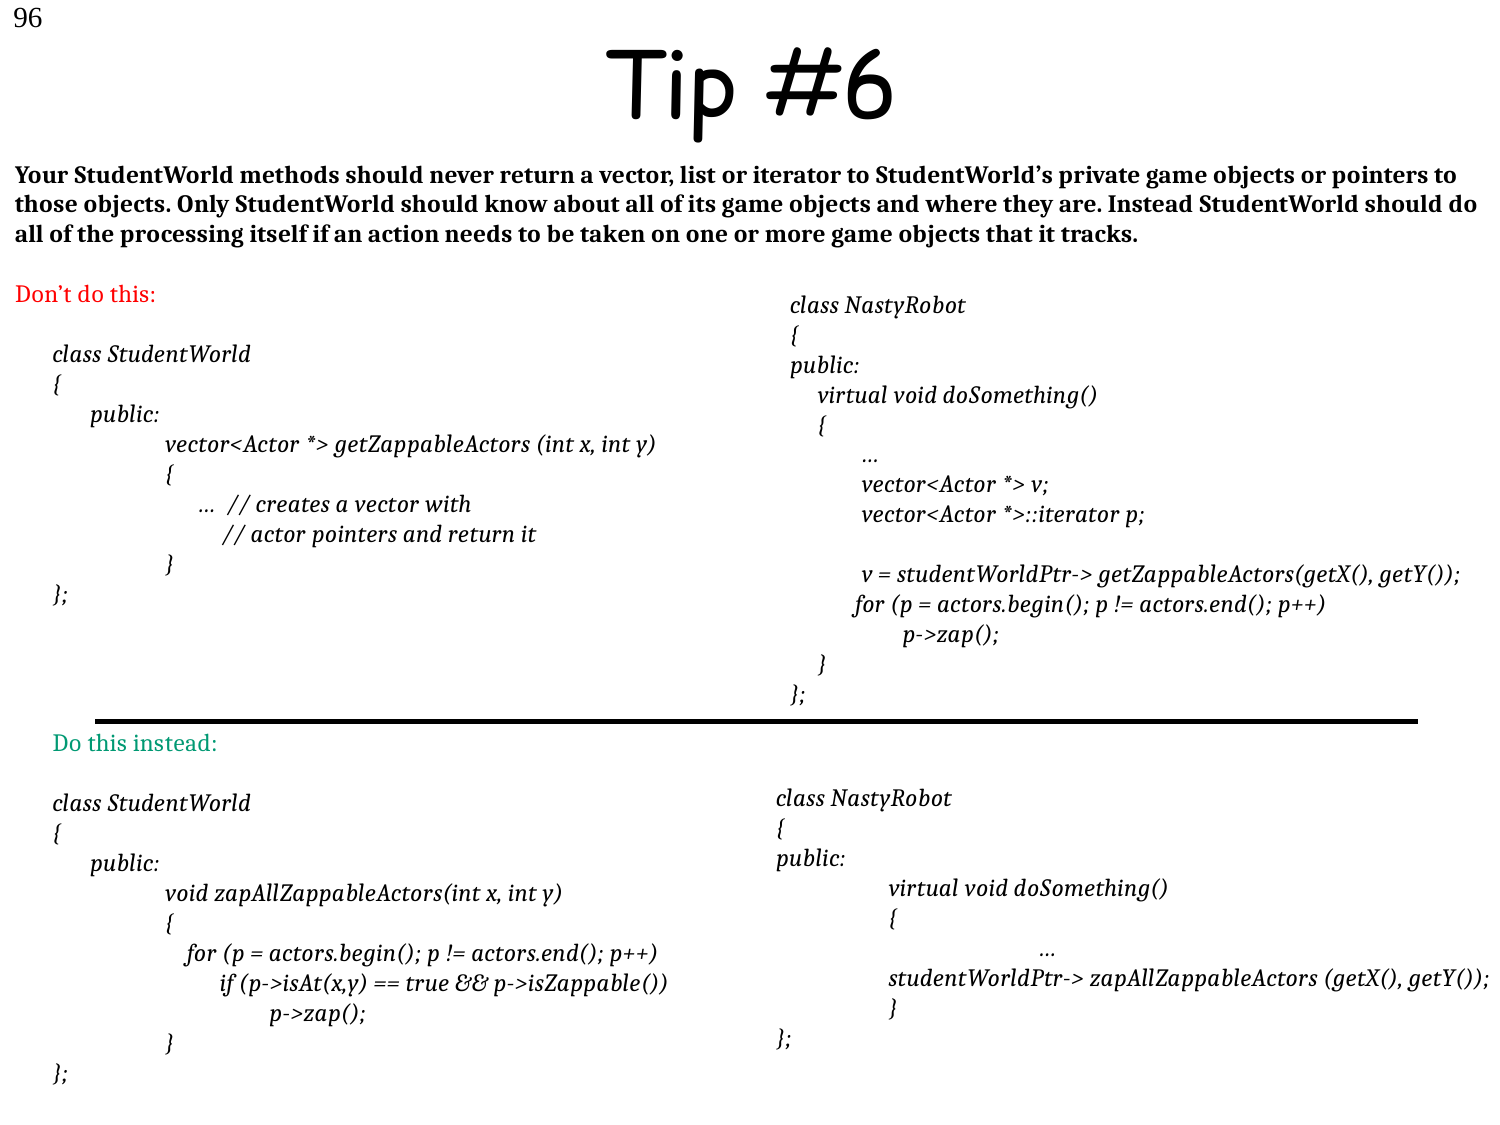

# Tip #6
96
Your StudentWorld methods should never return a vector, list or iterator to StudentWorld’s private game objects or pointers to those objects. Only StudentWorld should know about all of its game objects and where they are. Instead StudentWorld should do all of the processing itself if an action needs to be taken on one or more game objects that it tracks.

Don’t do this:

class StudentWorld
{
public:
	vector<Actor *> getZappableActors (int x, int y)
	{
	      …  // creates a vector with
                        // actor pointers and return it
	}
};

Do this instead:

class StudentWorld
{
public:
	void zapAllZappableActors(int x, int y)
	{
	    for (p = actors.begin(); p != actors.end(); p++)
	          if (p->isAt(x,y) == true && p->isZappable())
	                   p->zap();
	}
};

class NastyRobot
{
public:
     virtual void doSomething()
     {
             …
             vector<Actor *> v;
             vector<Actor *>::iterator p;

             v = studentWorldPtr-> getZappableActors(getX(), getY());
     for (p = actors.begin(); p != actors.end(); p++)
	p->zap();
     }
};
class NastyRobot
{
public:
	virtual void doSomething()
	{
		…
studentWorldPtr-> zapAllZappableActors (getX(), getY());
	}
};